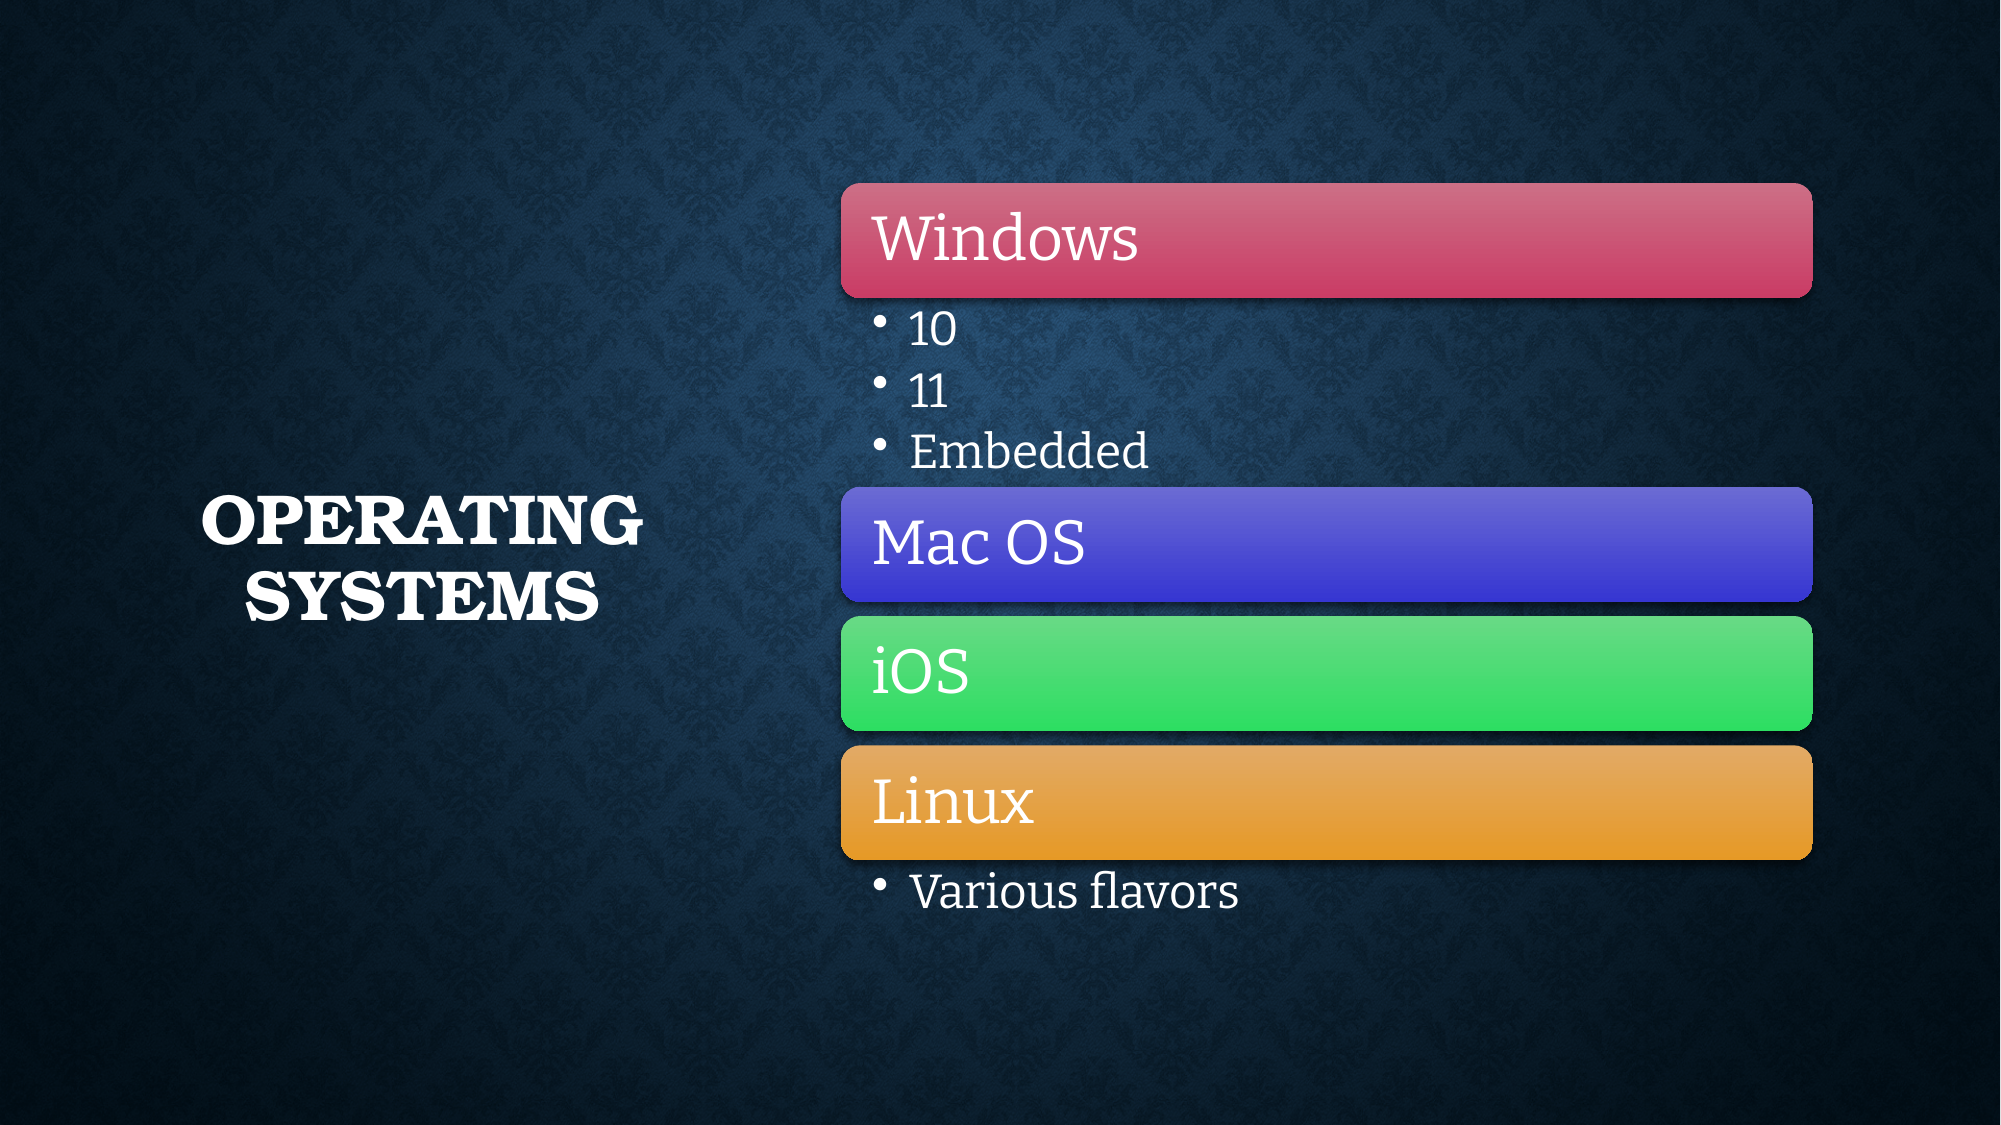

# Operating systems
Windows
10
11
Embedded
Mac OS
iOS
Linux
Various flavors